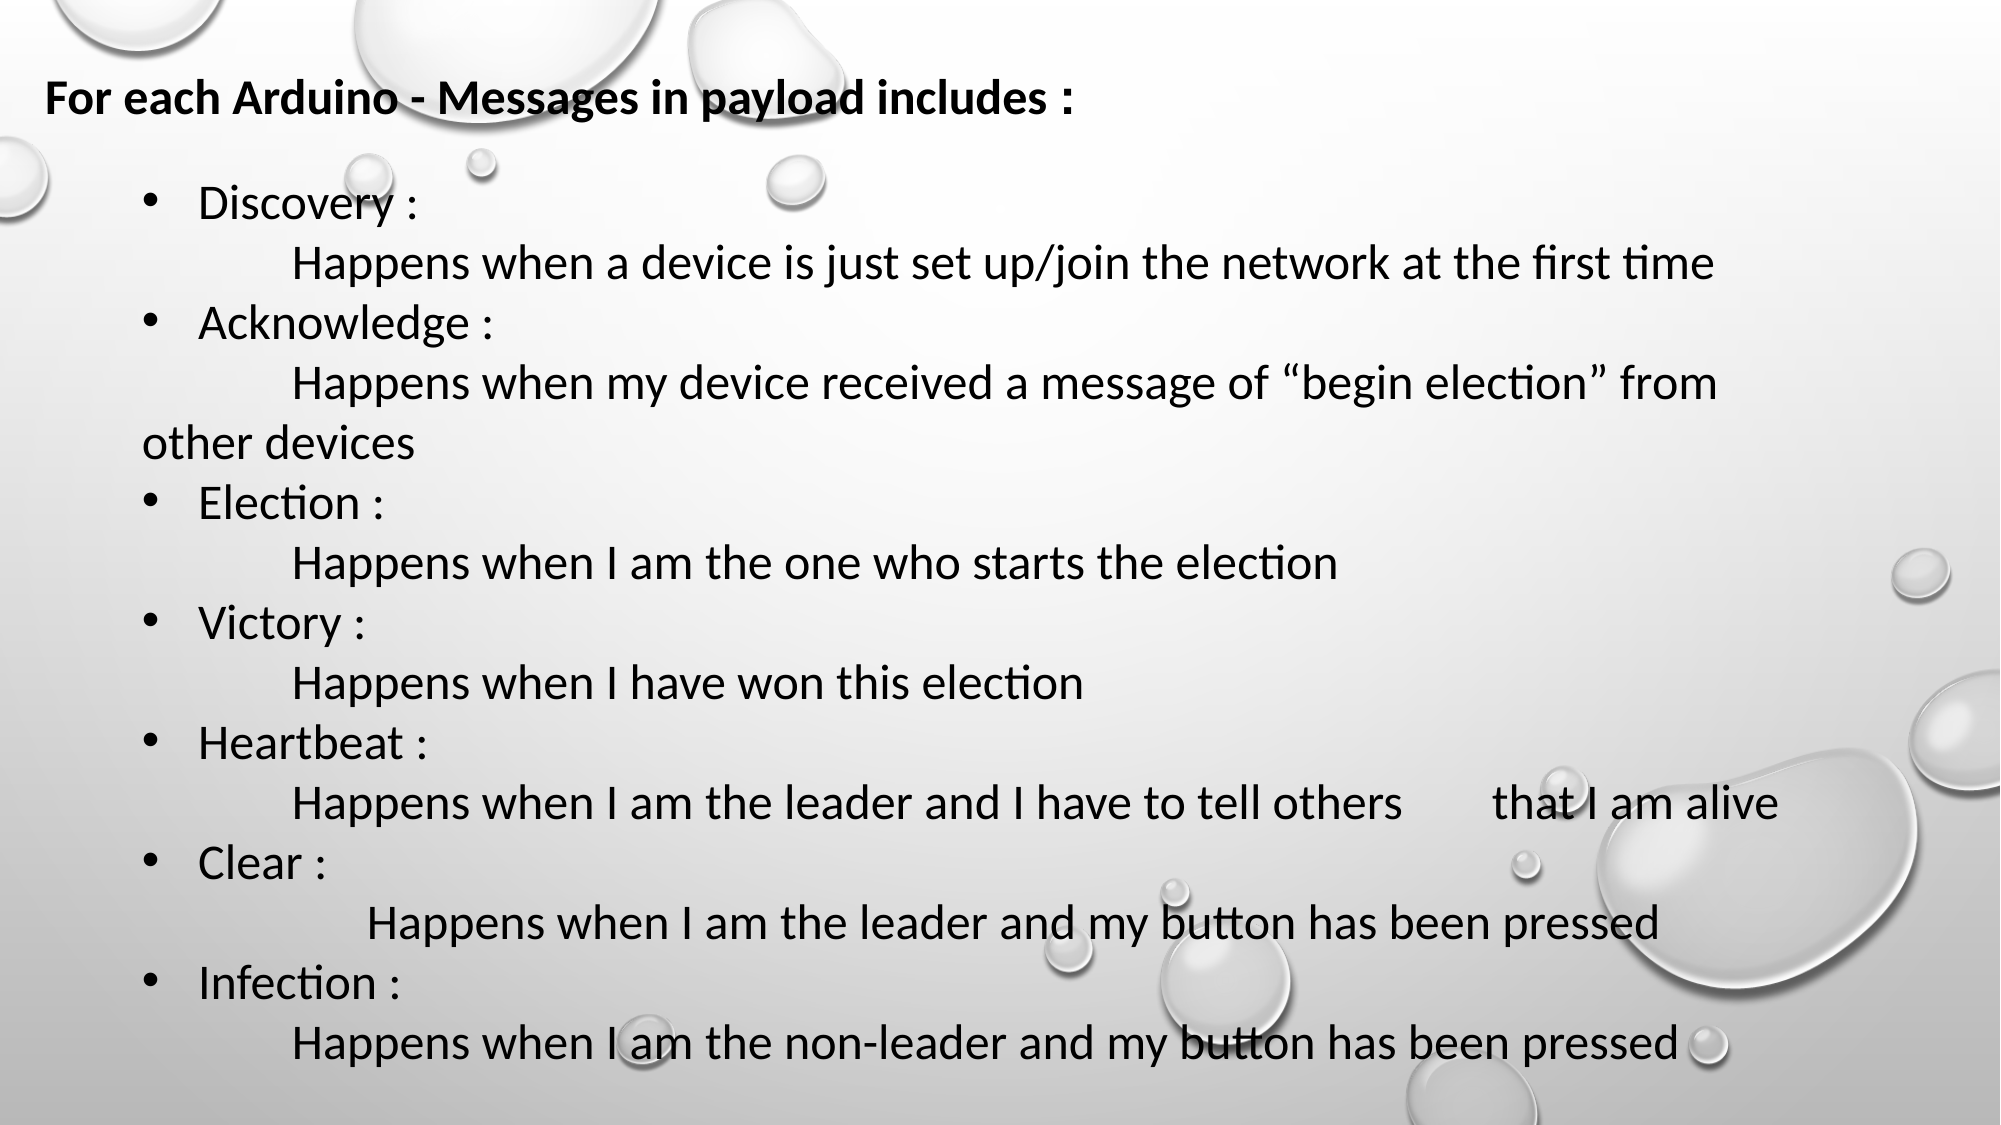

For each Arduino - Messages in payload includes :
Discovery :
	Happens when a device is just set up/join the network at the first time
Acknowledge :
	Happens when my device received a message of “begin election” from 	other devices
Election :
	Happens when I am the one who starts the election
Victory :
	Happens when I have won this election
Heartbeat :
	Happens when I am the leader and I have to tell others 	that I am alive
Clear :
	Happens when I am the leader and my button has been pressed
Infection :
	Happens when I am the non-leader and my button has been pressed